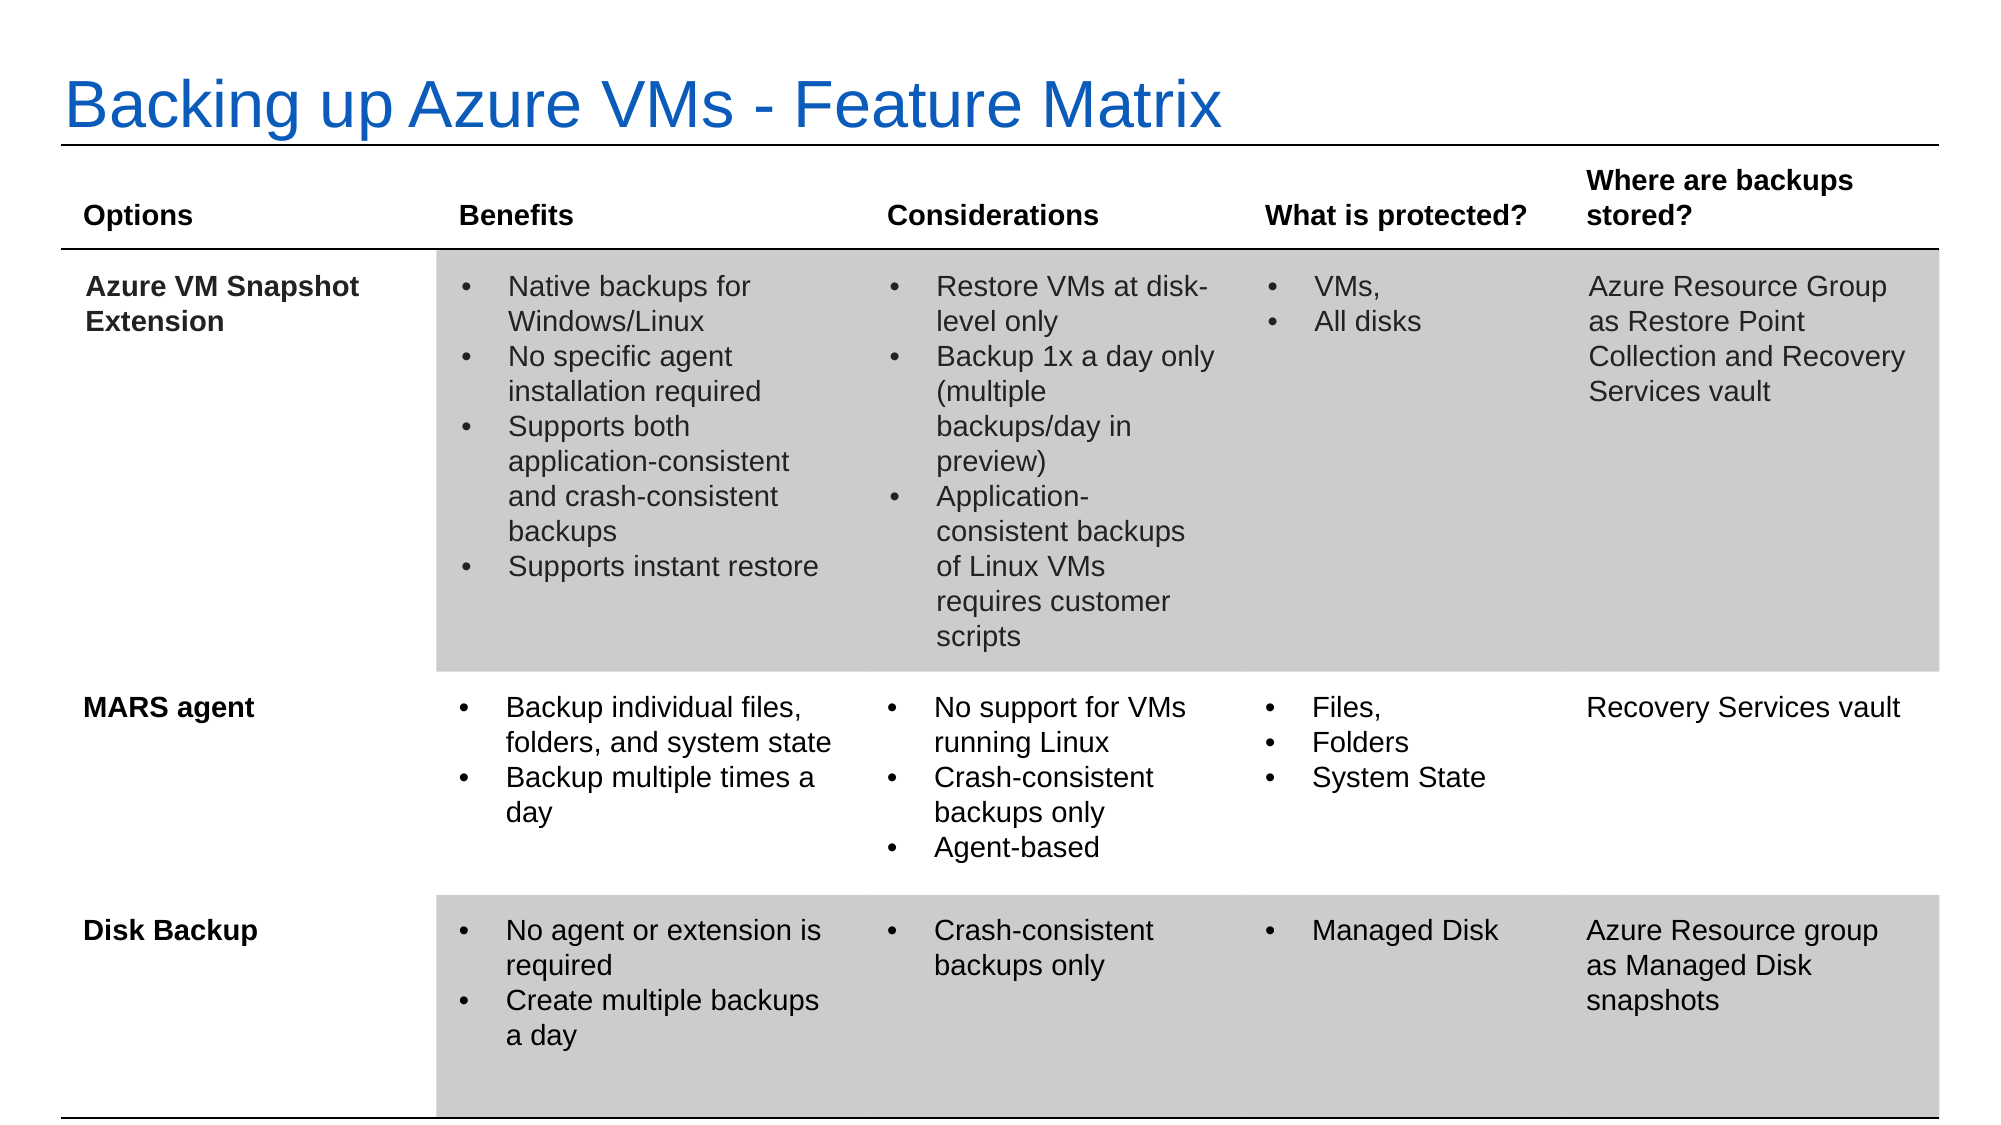

# Backing up Azure VMs - Feature Matrix
| Options | Benefits | Considerations | What is protected? | Where are backups stored? |
| --- | --- | --- | --- | --- |
| Azure VM Snapshot Extension | Native backups for Windows/Linux No specific agent installation required Supports both application-consistent and crash-consistent backups Supports instant restore | Restore VMs at disk-level only Backup 1x a day only (multiple backups/day in preview) Application-consistent backups of Linux VMs requires customer scripts | VMs, All disks | Azure Resource Group as Restore Point Collection and Recovery Services vault |
| MARS agent | Backup individual files, folders, and system state Backup multiple times a day | No support for VMs running Linux Crash-consistent backups only Agent-based | Files, Folders System State | Recovery Services vault |
| Disk Backup | No agent or extension is required Create multiple backups a day | Crash-consistent backups only | Managed Disk | Azure Resource group as Managed Disk snapshots |